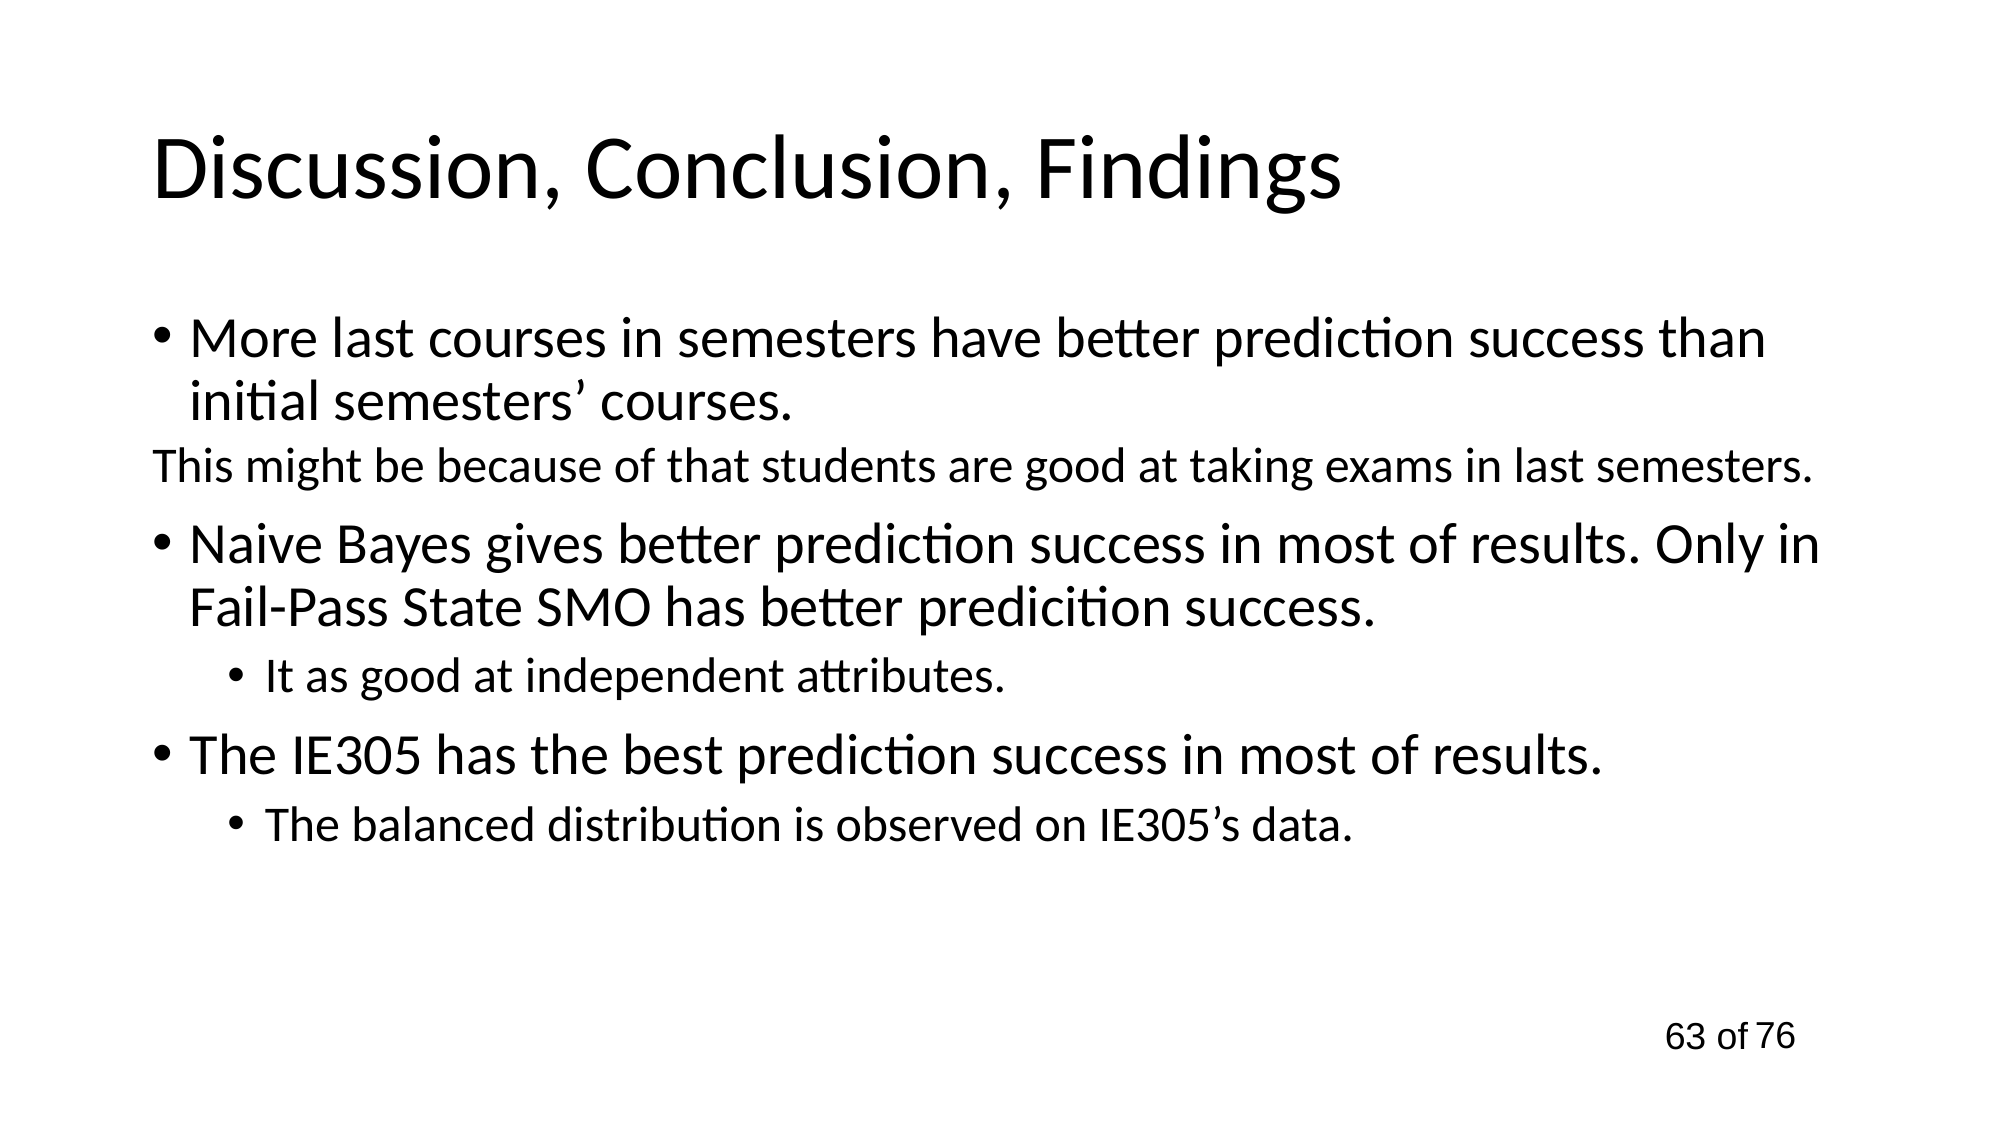

Discussion, Conclusion, Findings
More last courses in semesters have better prediction success than initial semesters’ courses.
This might be because of that students are good at taking exams in last semesters.
Naive Bayes gives better prediction success in most of results. Only in Fail-Pass State SMO has better predicition success.
It as good at independent attributes.
The IE305 has the best prediction success in most of results.
The balanced distribution is observed on IE305’s data.